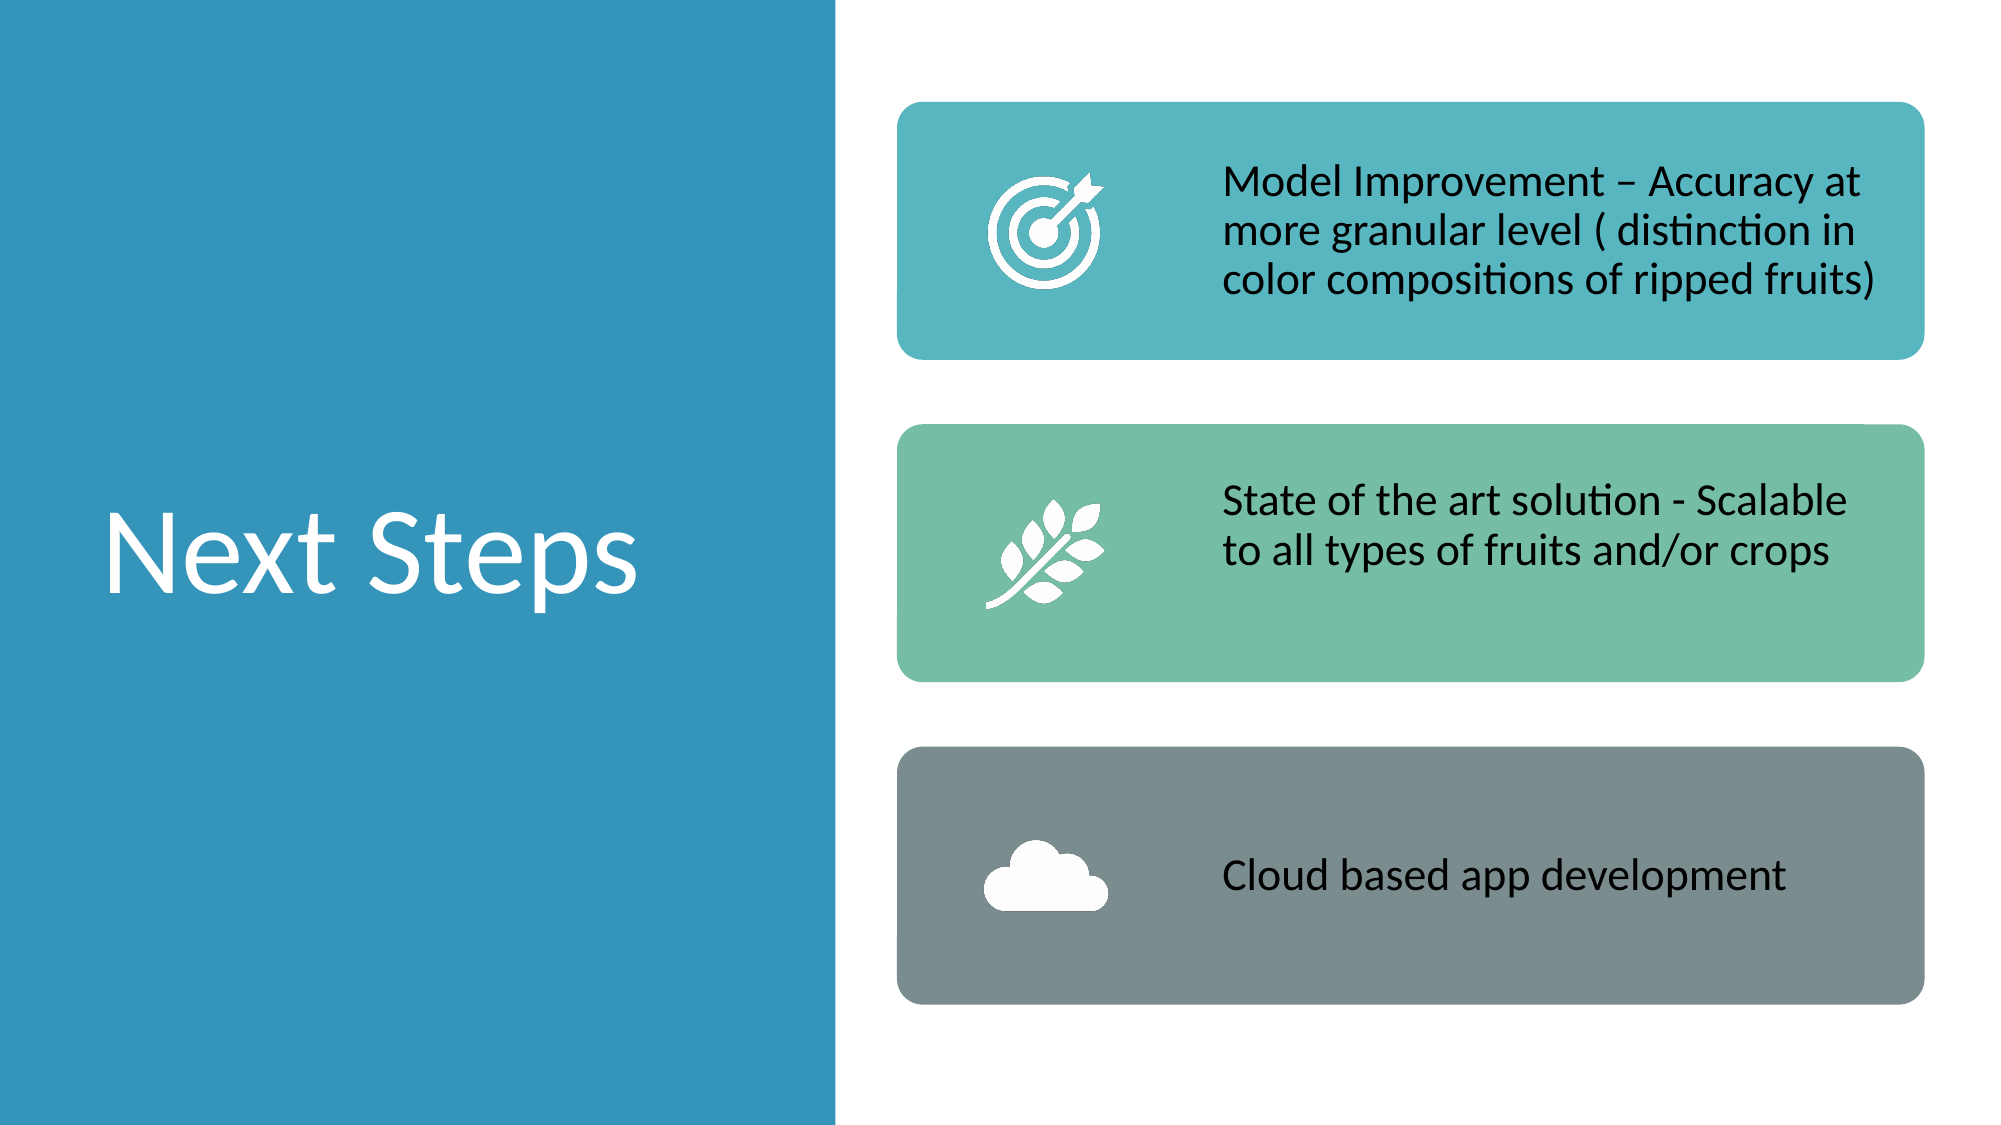

# Next Steps
Model Improvement – Accuracy at more granular level ( distinction in color compositions of ripped fruits)
State of the art solution - Scalable to all types of fruits and/or crops
Cloud based app development